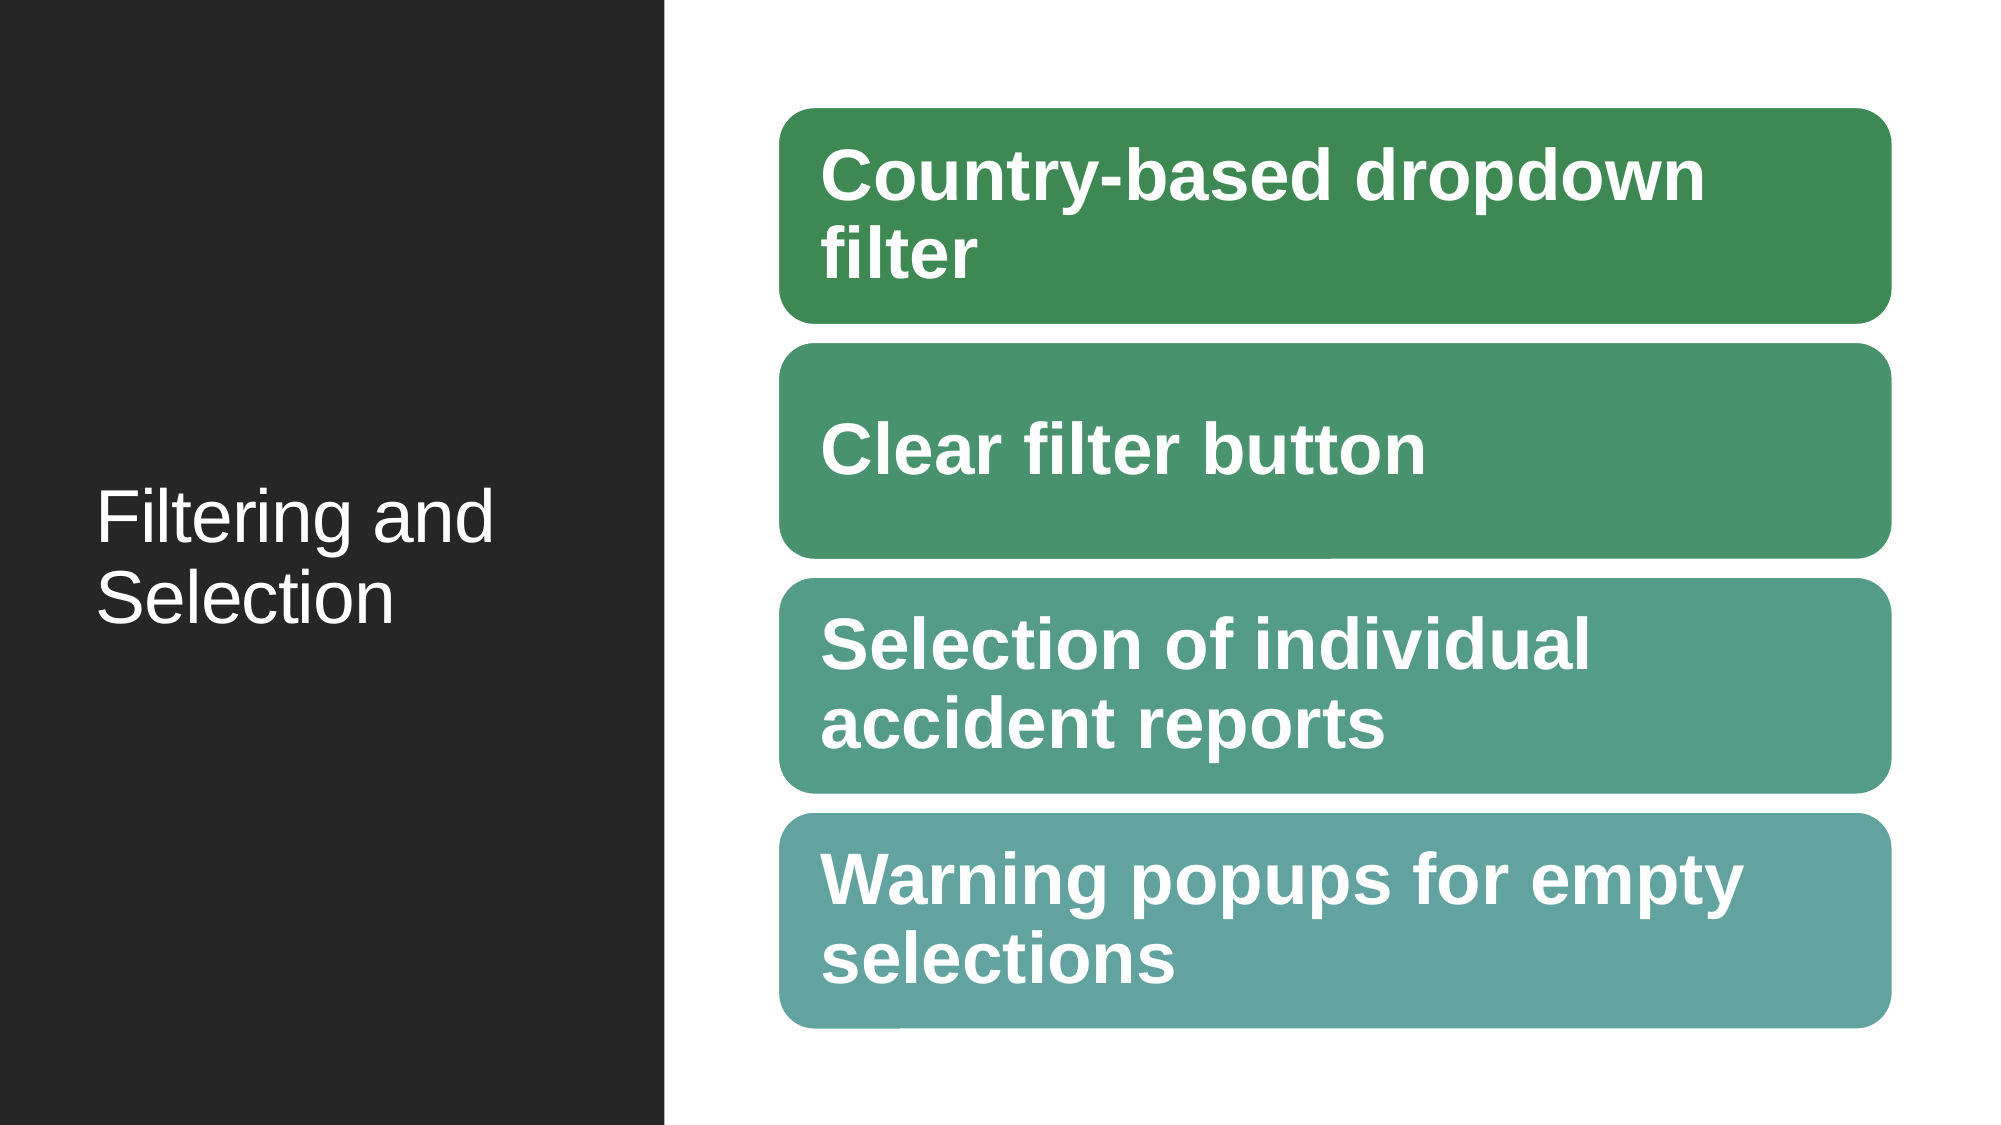

# Filtering and Selection
Country-based dropdown filter
Clear filter button
Selection of individual accident reports
Warning popups for empty selections